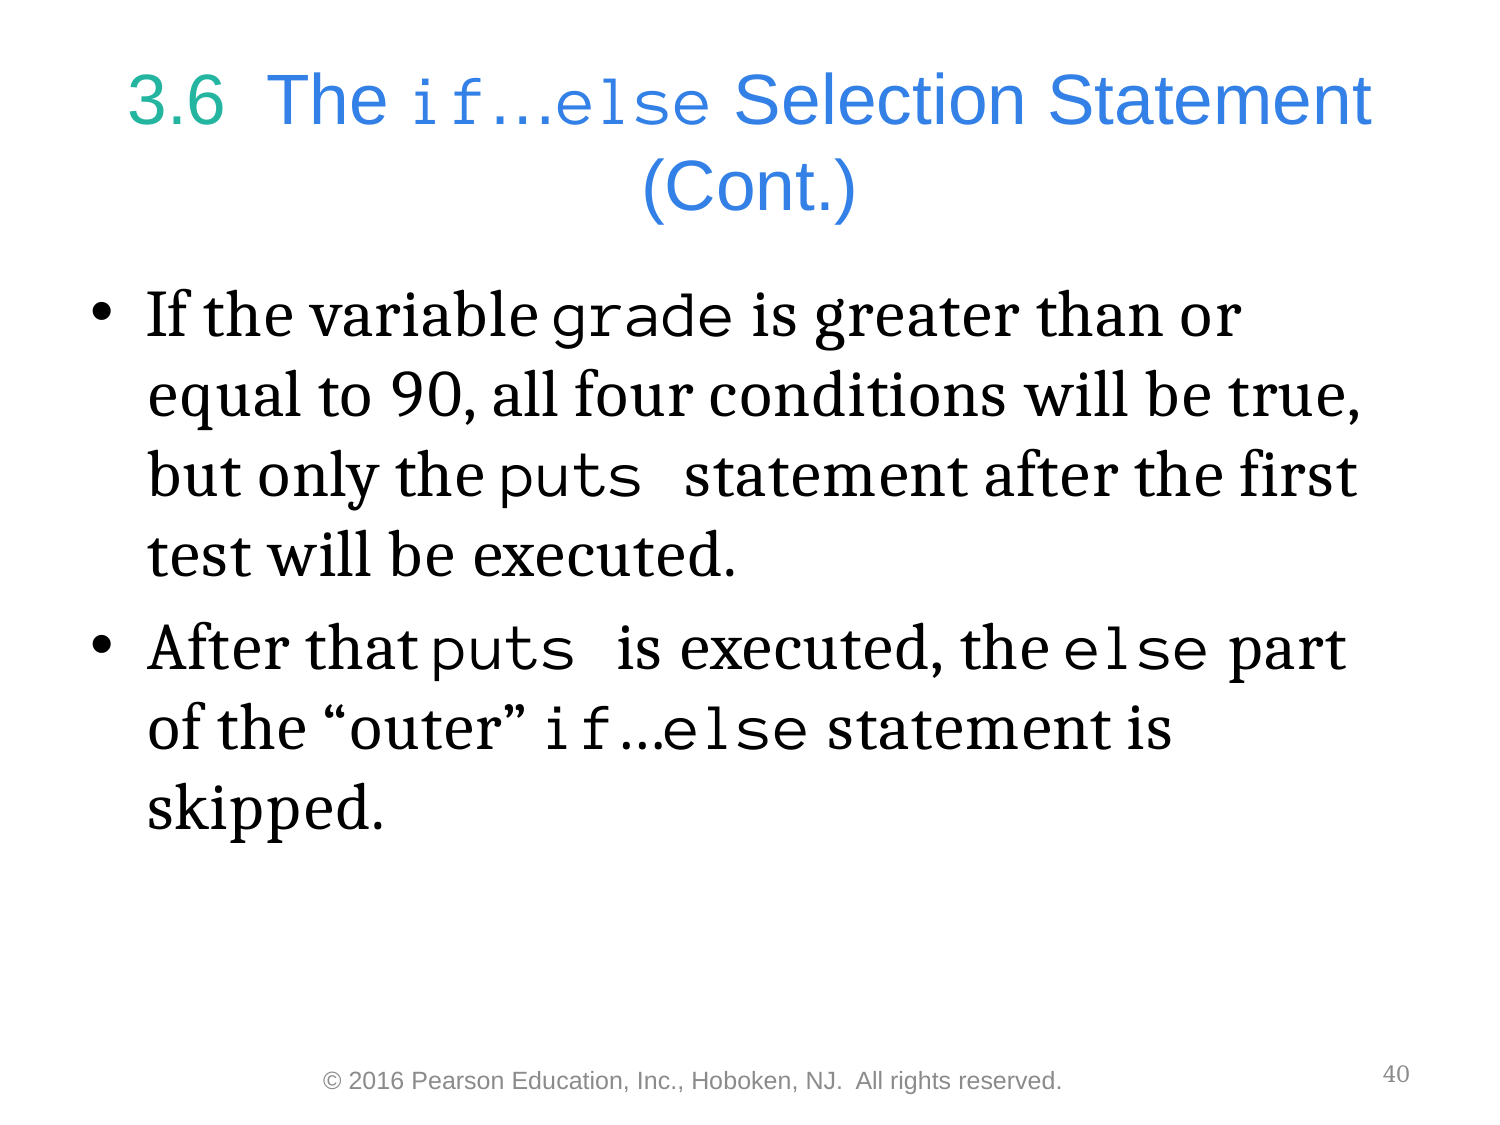

# 3.6  The if…else Selection Statement (Cont.)
If the variable grade is greater than or equal to 90, all four conditions will be true, but only the puts statement after the first test will be executed.
After that puts is executed, the else part of the “outer” if…else statement is skipped.
40
© 2016 Pearson Education, Inc., Hoboken, NJ.  All rights reserved.